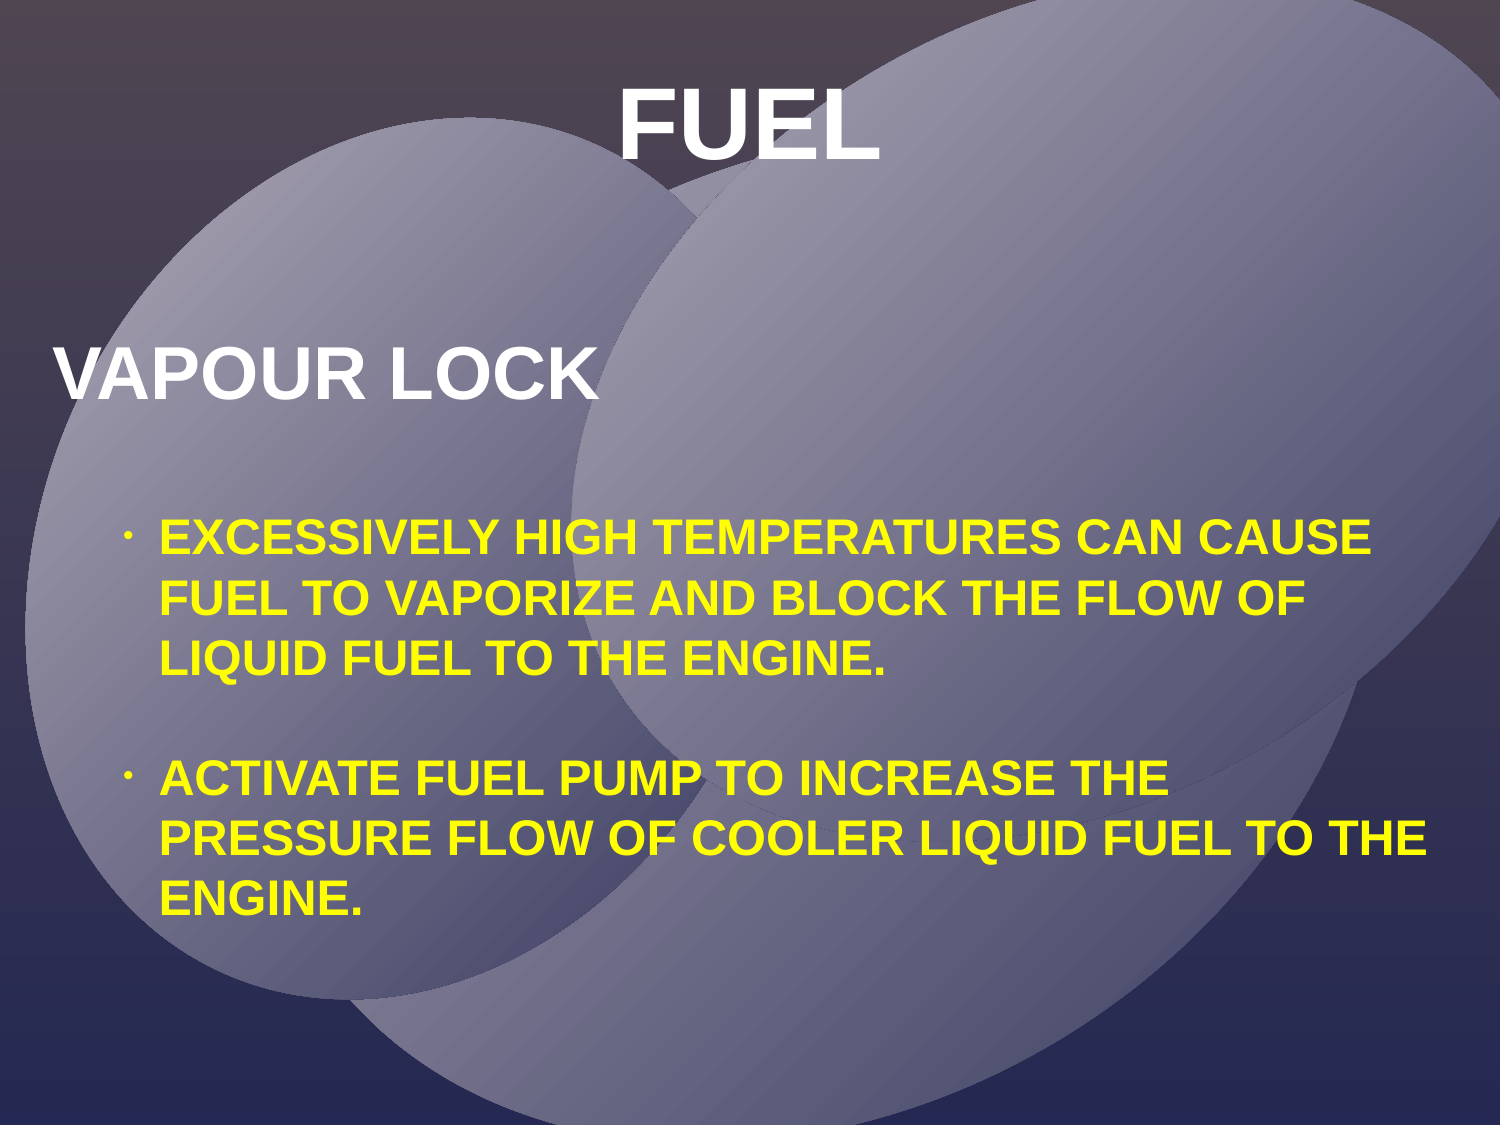

FUEL
VAPOUR LOCK

EXCESSIVELY HIGH TEMPERATURES CAN CAUSE FUEL TO VAPORIZE AND BLOCK THE FLOW OF LIQUID FUEL TO THE ENGINE.

ACTIVATE FUEL PUMP TO INCREASE THE PRESSURE FLOW OF COOLER LIQUID FUEL TO THE ENGINE.